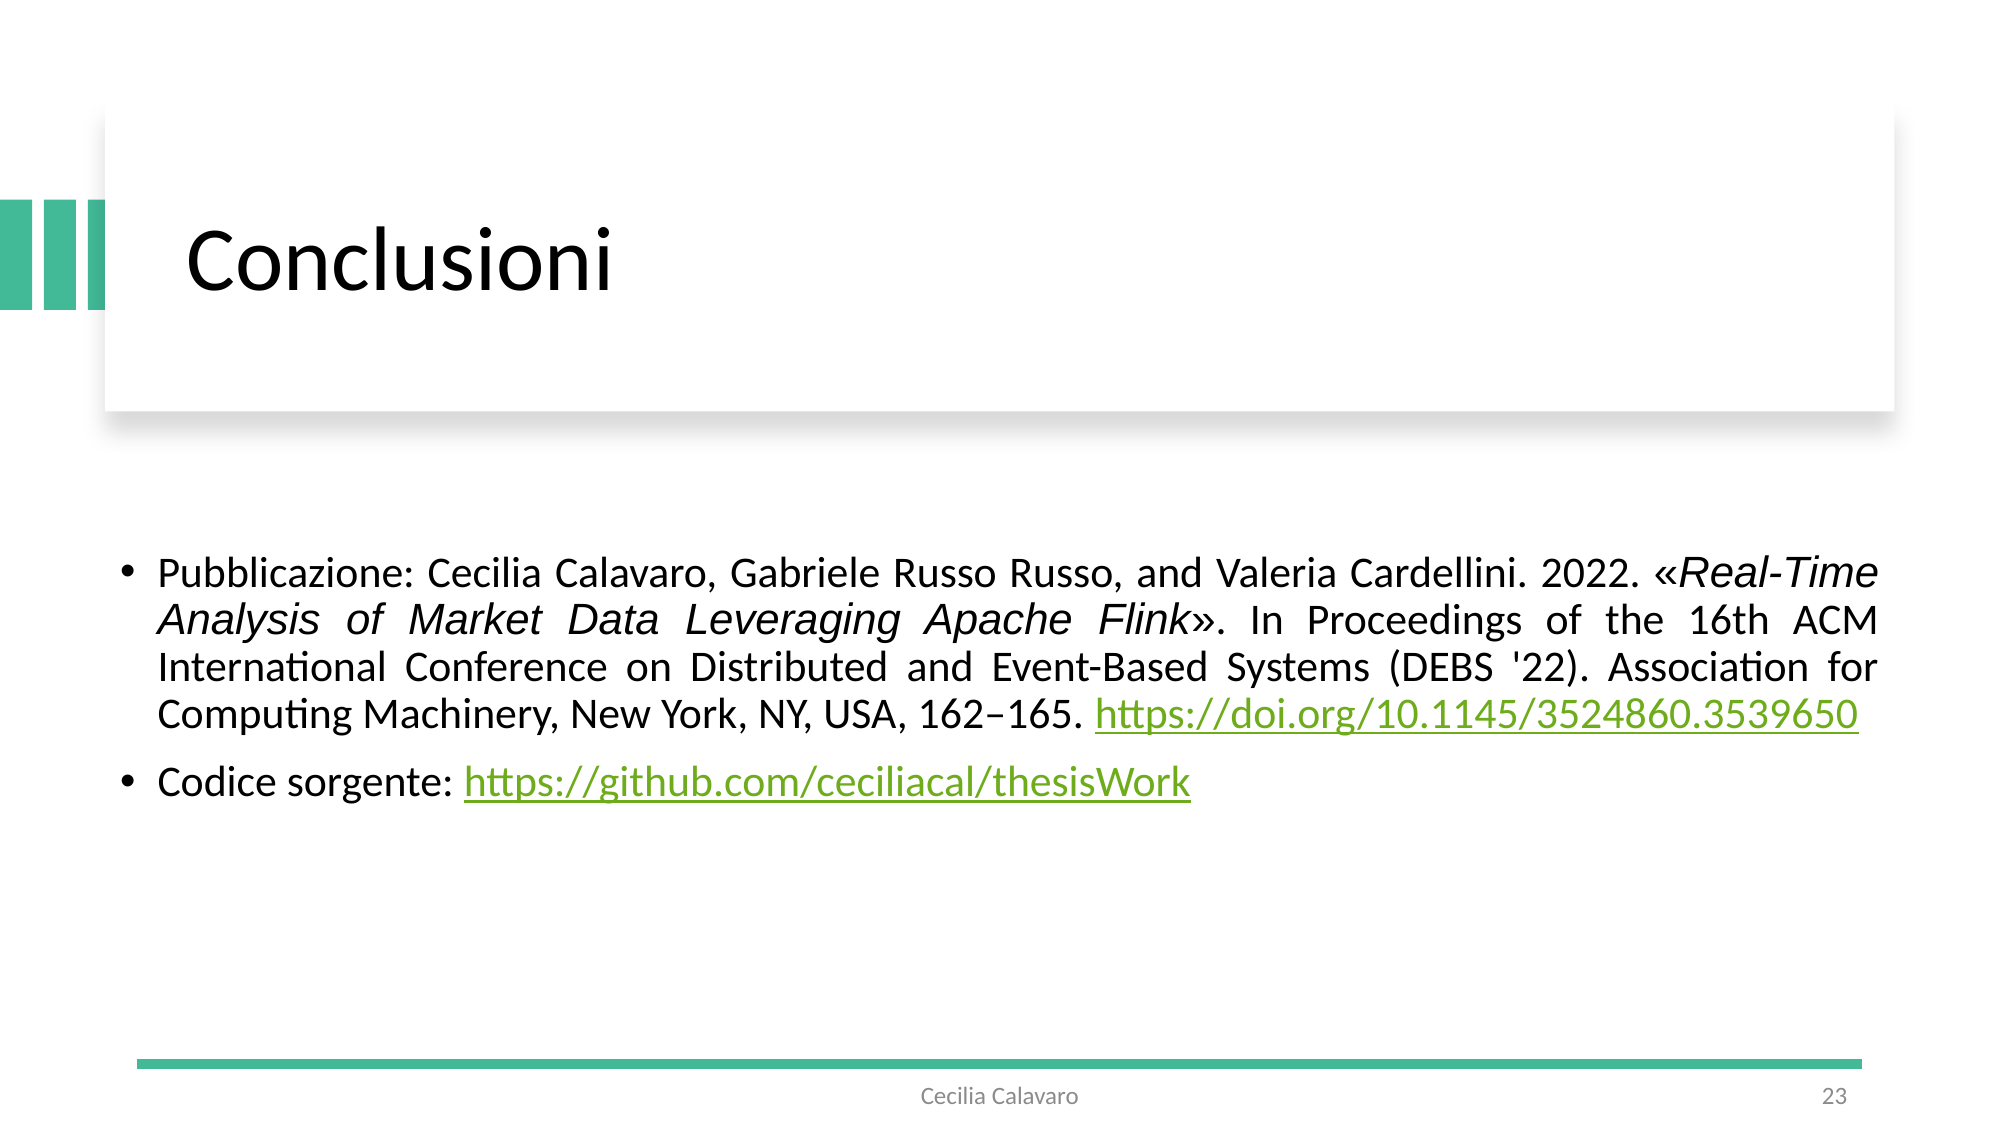

# Conclusioni

Pubblicazione: Cecilia Calavaro, Gabriele Russo Russo, and Valeria Cardellini. 2022. «Real-Time Analysis of Market Data Leveraging Apache Flink». In Proceedings of the 16th ACM International Conference on Distributed and Event-Based Systems (DEBS '22). Association for Computing Machinery, New York, NY, USA, 162–165. https://doi.org/10.1145/3524860.3539650
Codice sorgente: https://github.com/ceciliacal/thesisWork

Cecilia Calavaro
23